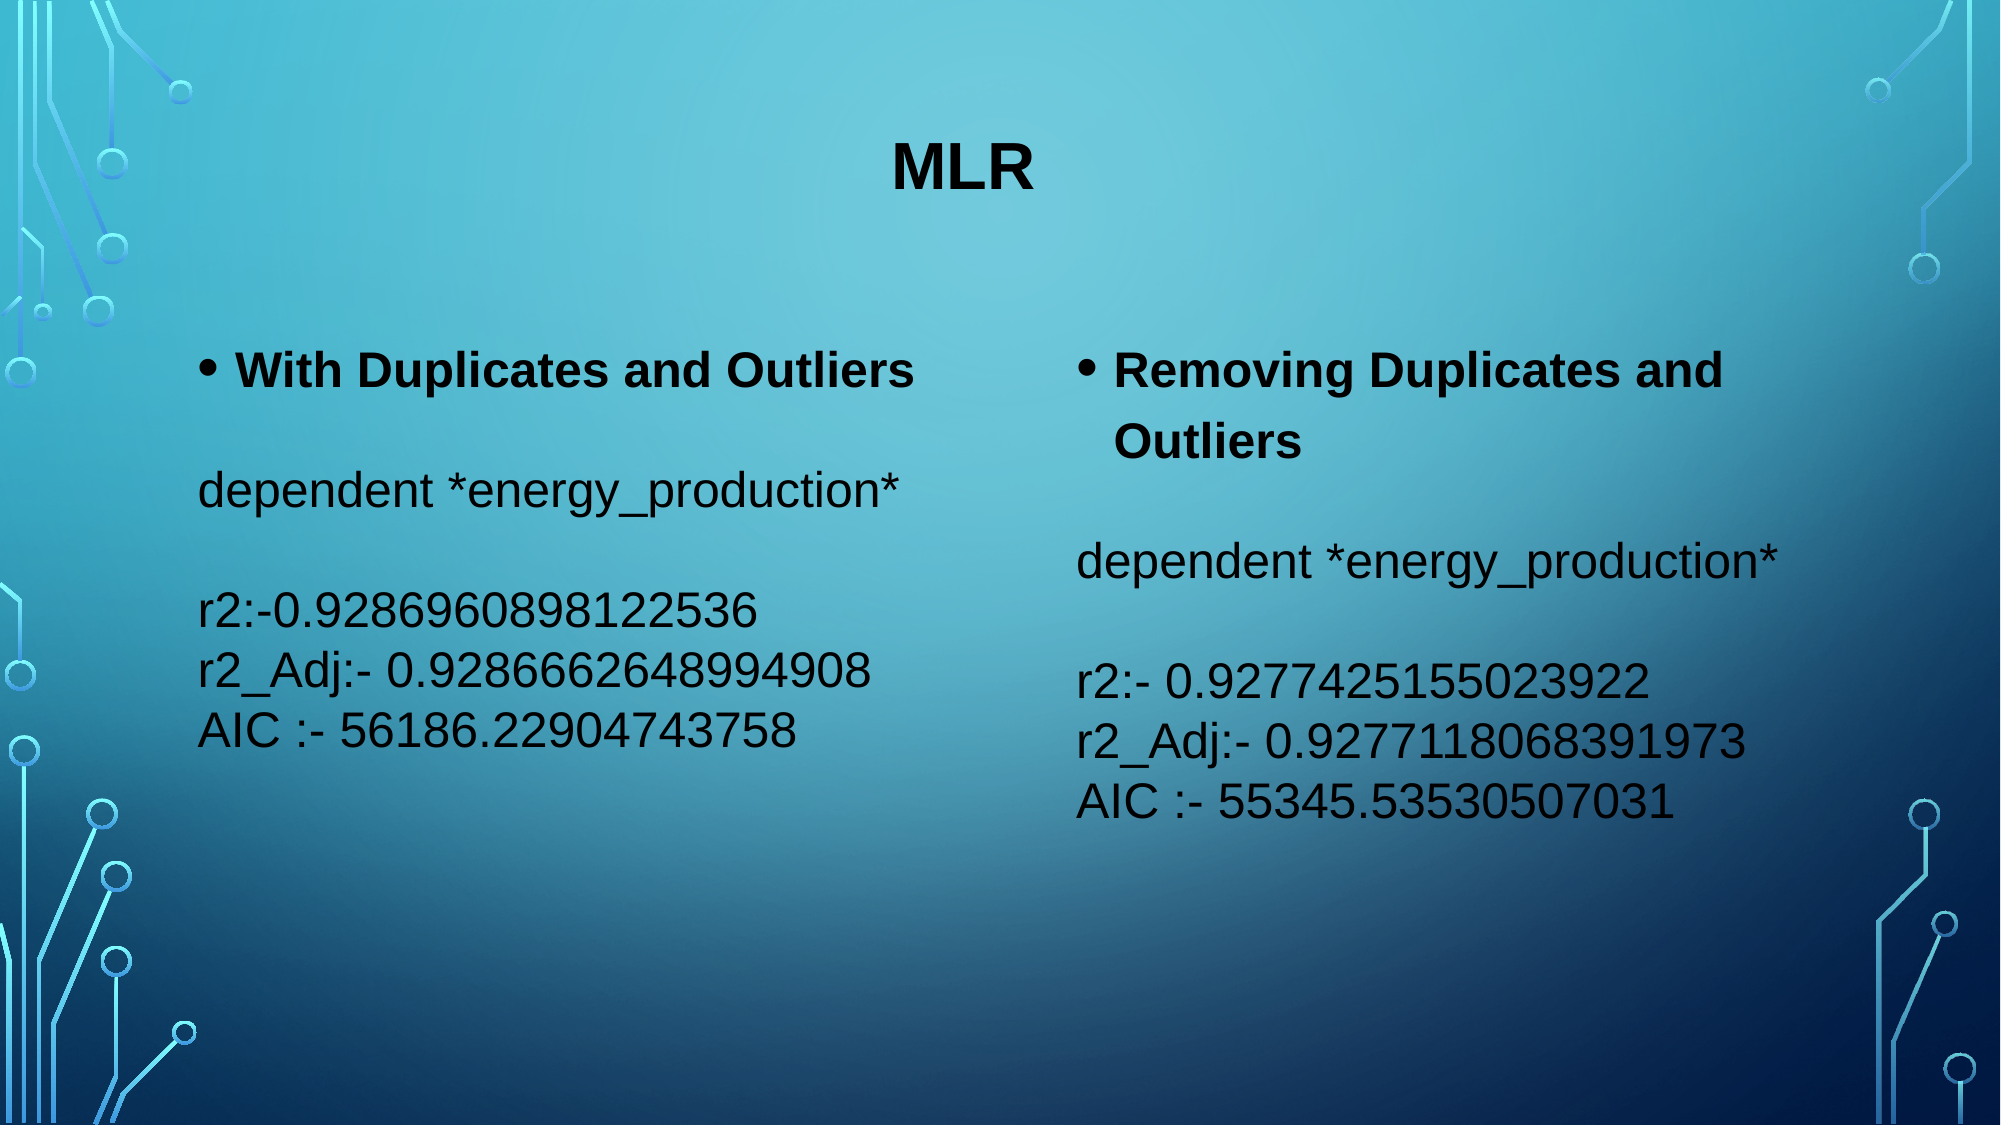

MLR
With Duplicates and Outliers

dependent *energy_production*

r2:-0.9286960898122536
r2_Adj:- 0.9286662648994908
AIC :- 56186.22904743758

Removing Duplicates and Outliers

dependent *energy_production*

r2:- 0.9277425155023922
r2_Adj:- 0.9277118068391973
AIC :- 55345.53530507031